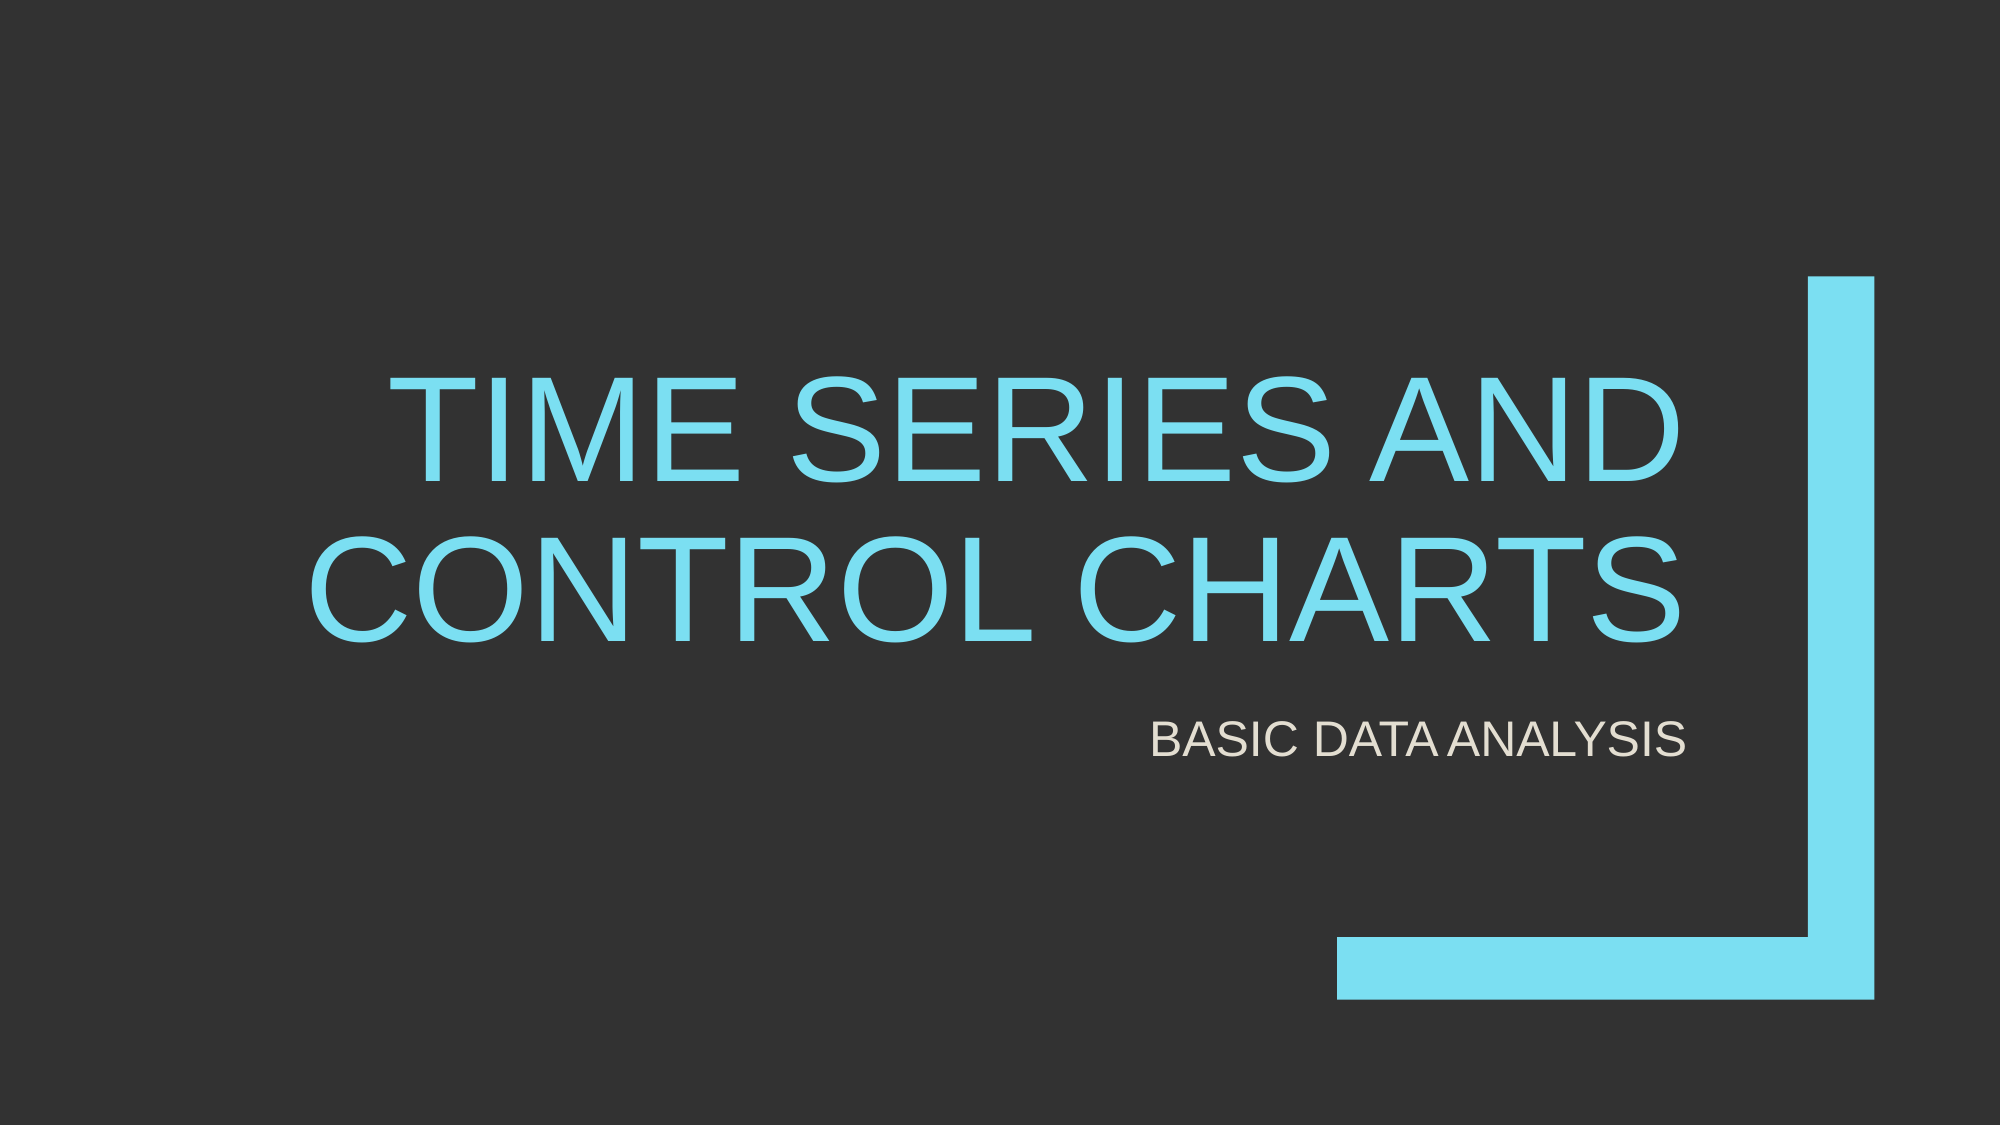

# TIME SERIES AND CONTROL CHARTS
BASIC DATA ANALYSIS